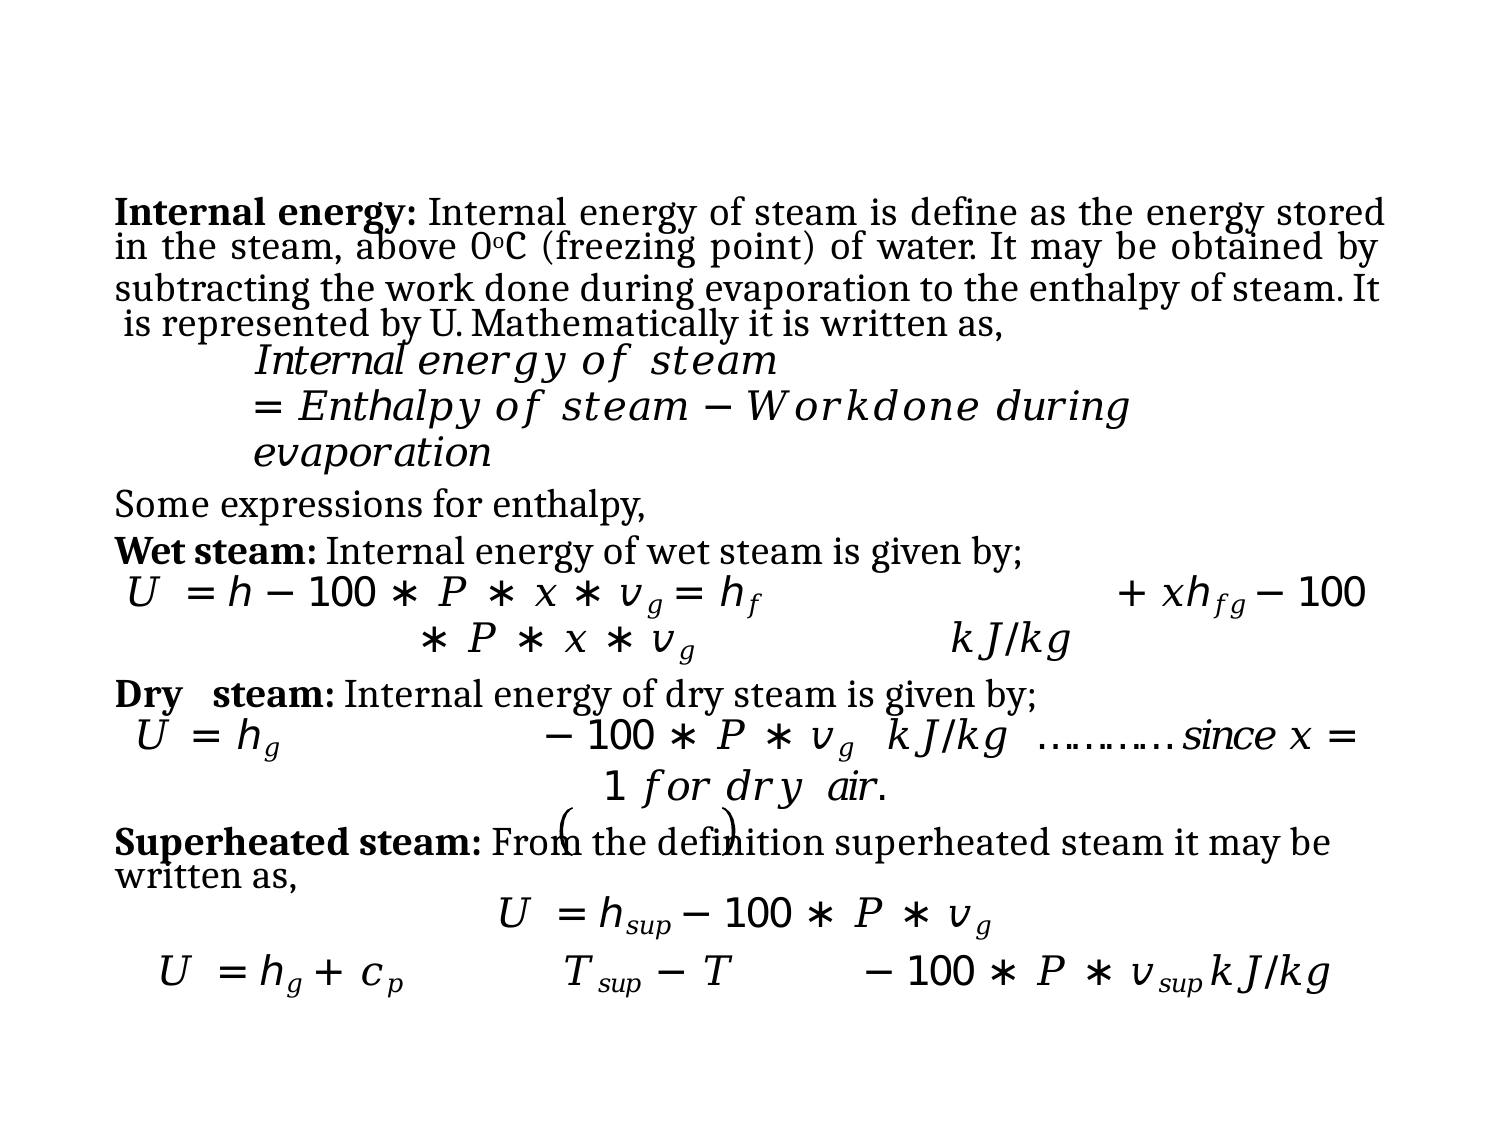

Internal energy: Internal energy of steam is define as the energy stored
in the steam, above 0oC (freezing point) of water. It may be obtained by
subtracting the work done during evaporation to the enthalpy of steam. It  is represented by U. Mathematically it is written as,
𝐼𝑛𝑡𝑒𝑟𝑛𝑎𝑙 𝑒𝑛𝑒𝑟𝑔𝑦 𝑜𝑓 𝑠𝑡𝑒𝑎𝑚
= 𝐸𝑛𝑡ℎ𝑎𝑙𝑝𝑦 𝑜𝑓 𝑠𝑡𝑒𝑎𝑚 − 𝑊𝑜𝑟𝑘𝑑𝑜𝑛𝑒 𝑑𝑢𝑟𝑖𝑛𝑔 𝑒𝑣𝑎𝑝𝑜𝑟𝑎𝑡𝑖𝑜𝑛
Some expressions for enthalpy,
Wet steam: Internal energy of wet steam is given by;
𝑈 = ℎ − 100 ∗ 𝑃 ∗ 𝑥 ∗ 𝑣𝑔 = ℎ𝑓	+ 𝑥ℎ𝑓𝑔 − 100 ∗ 𝑃 ∗ 𝑥 ∗ 𝑣𝑔	𝑘𝐽/𝑘𝑔
Dry	steam: Internal energy of dry steam is given by;
𝑈 = ℎ𝑔	− 100 ∗ 𝑃 ∗ 𝑣𝑔	𝑘𝐽/𝑘𝑔	… … … … 𝑠𝑖𝑛𝑐𝑒 𝑥 = 1 𝑓𝑜𝑟 𝑑𝑟𝑦 𝑎𝑖𝑟.
Superheated steam: From the definition superheated steam it may be  written as,
𝑈 = ℎ𝑠𝑢𝑝 − 100 ∗ 𝑃 ∗ 𝑣𝑔
𝑈 = ℎ𝑔 + 𝑐𝑝	𝑇𝑠𝑢𝑝 − 𝑇	− 100 ∗ 𝑃 ∗ 𝑣𝑠𝑢𝑝	𝑘𝐽/𝑘𝑔